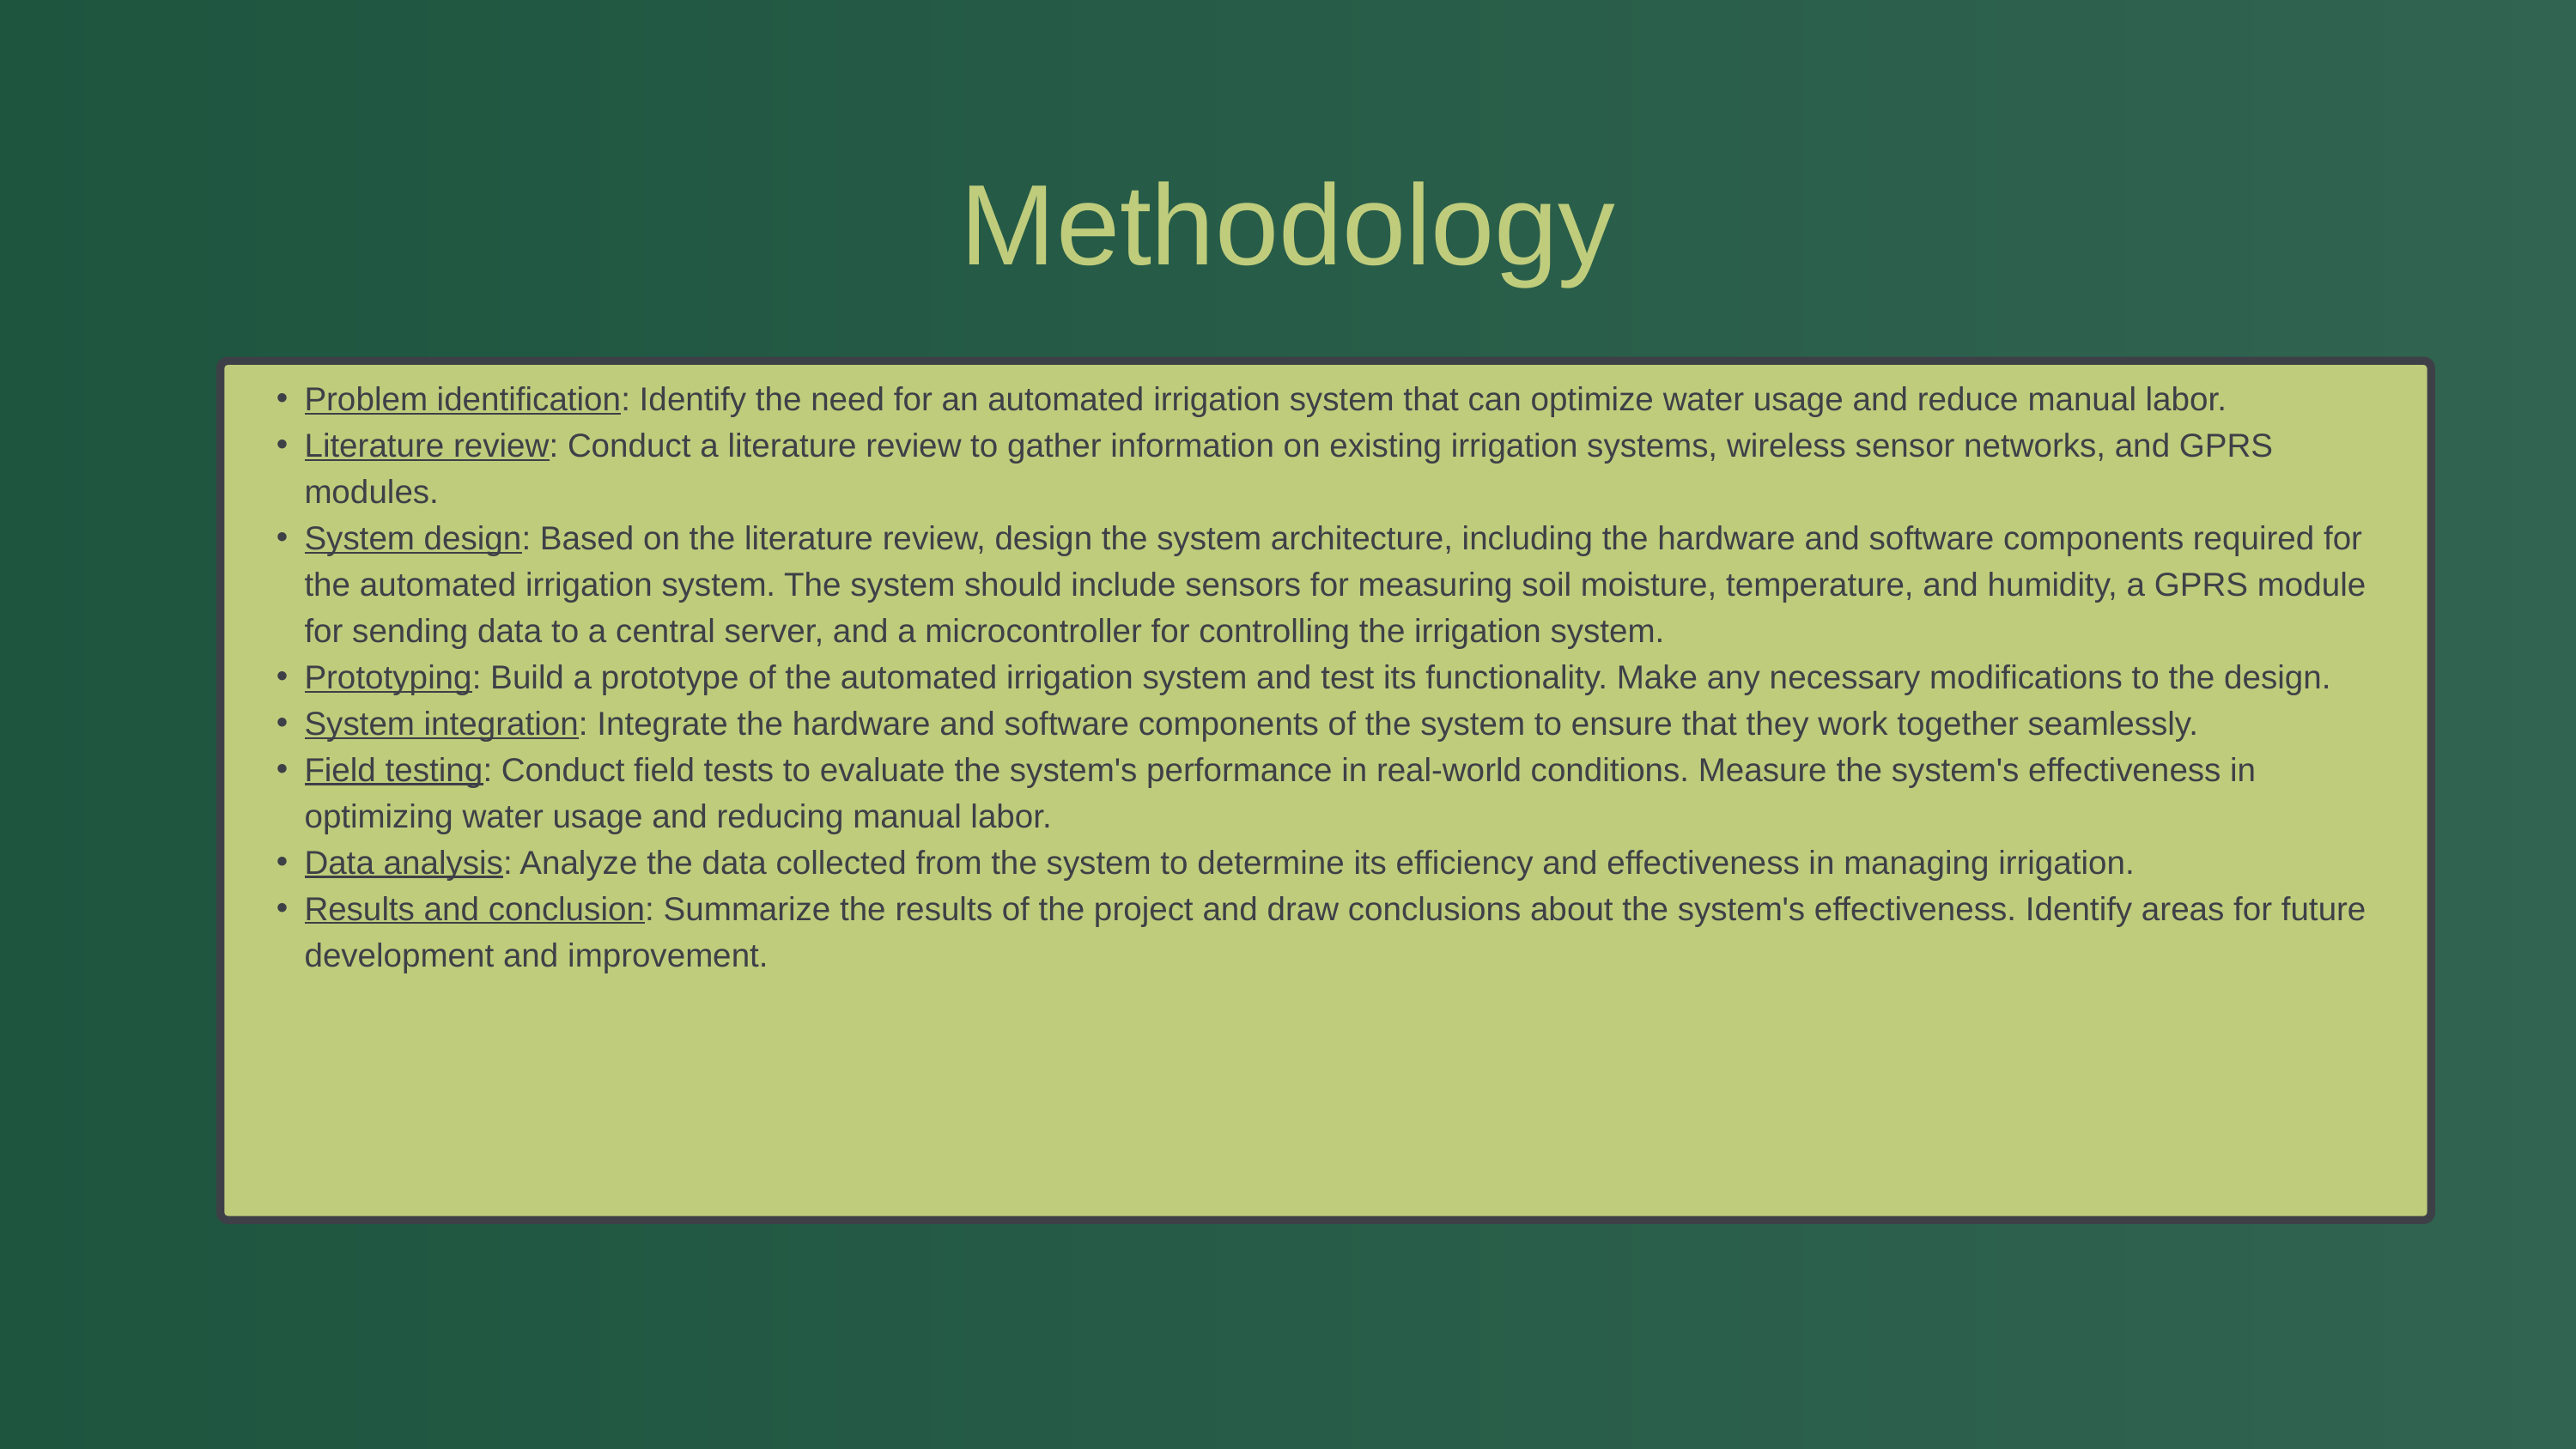

Methodology

Problem identification: Identify the need for an automated irrigation system that can optimize water usage and reduce manual labor.
Literature review: Conduct a literature review to gather information on existing irrigation systems, wireless sensor networks, and GPRS modules.
System design: Based on the literature review, design the system architecture, including the hardware and software components required for the automated irrigation system. The system should include sensors for measuring soil moisture, temperature, and humidity, a GPRS module for sending data to a central server, and a microcontroller for controlling the irrigation system.
Prototyping: Build a prototype of the automated irrigation system and test its functionality. Make any necessary modifications to the design.
System integration: Integrate the hardware and software components of the system to ensure that they work together seamlessly.
Field testing: Conduct field tests to evaluate the system's performance in real-world conditions. Measure the system's effectiveness in optimizing water usage and reducing manual labor.
Data analysis: Analyze the data collected from the system to determine its efficiency and effectiveness in managing irrigation.
Results and conclusion: Summarize the results of the project and draw conclusions about the system's effectiveness. Identify areas for future development and improvement.